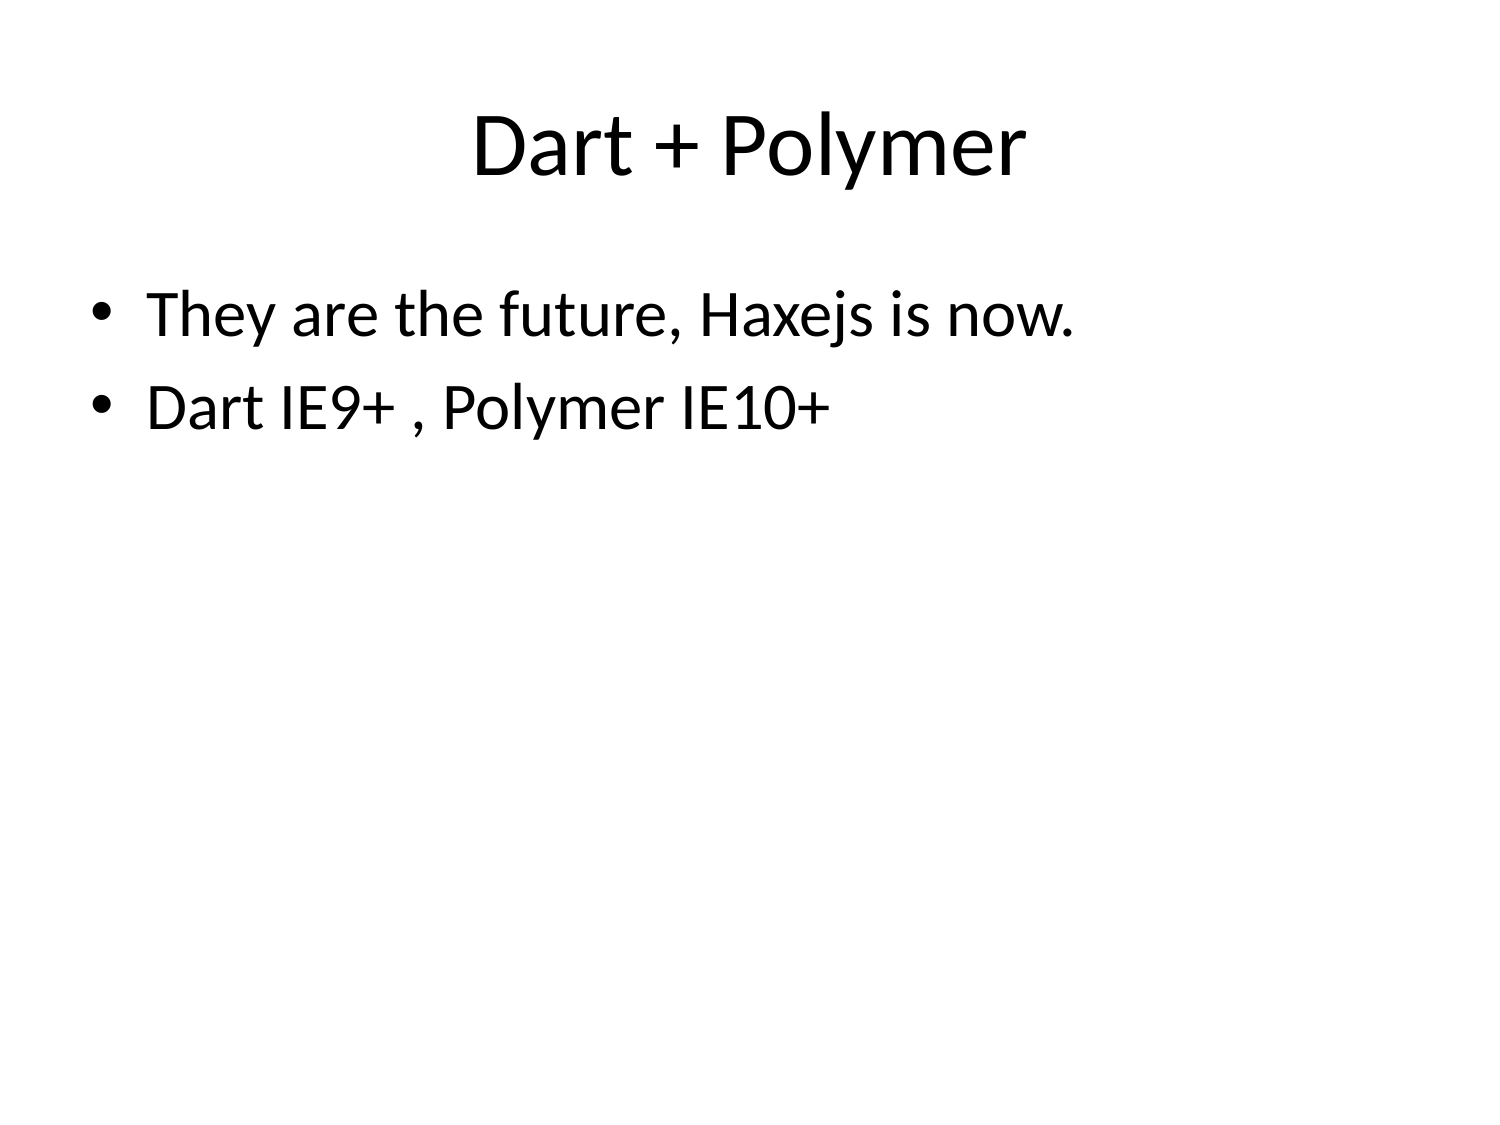

# Dart + Polymer
They are the future, Haxejs is now.
Dart IE9+ , Polymer IE10+